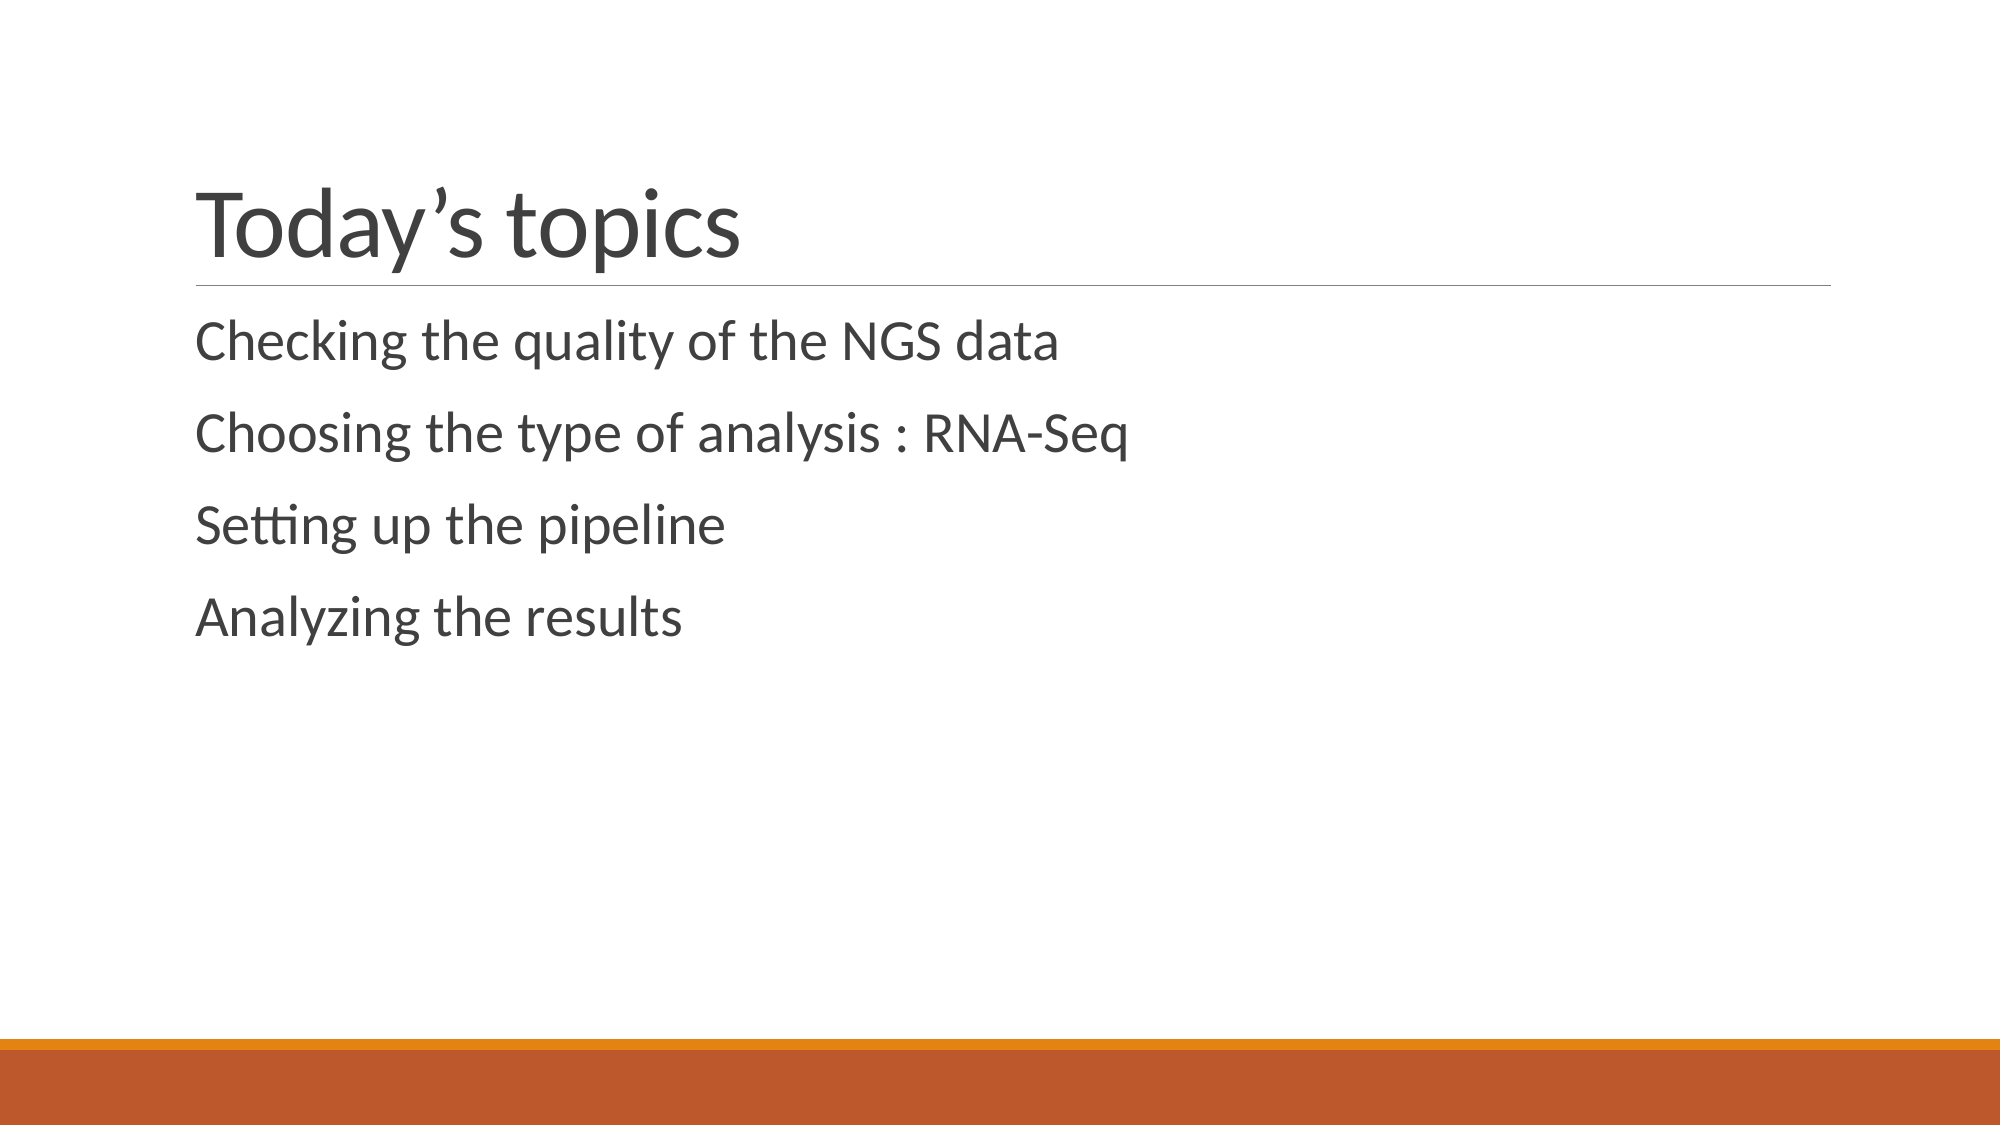

# Today’s topics
Checking the quality of the NGS data
Choosing the type of analysis : RNA-Seq
Setting up the pipeline
Analyzing the results